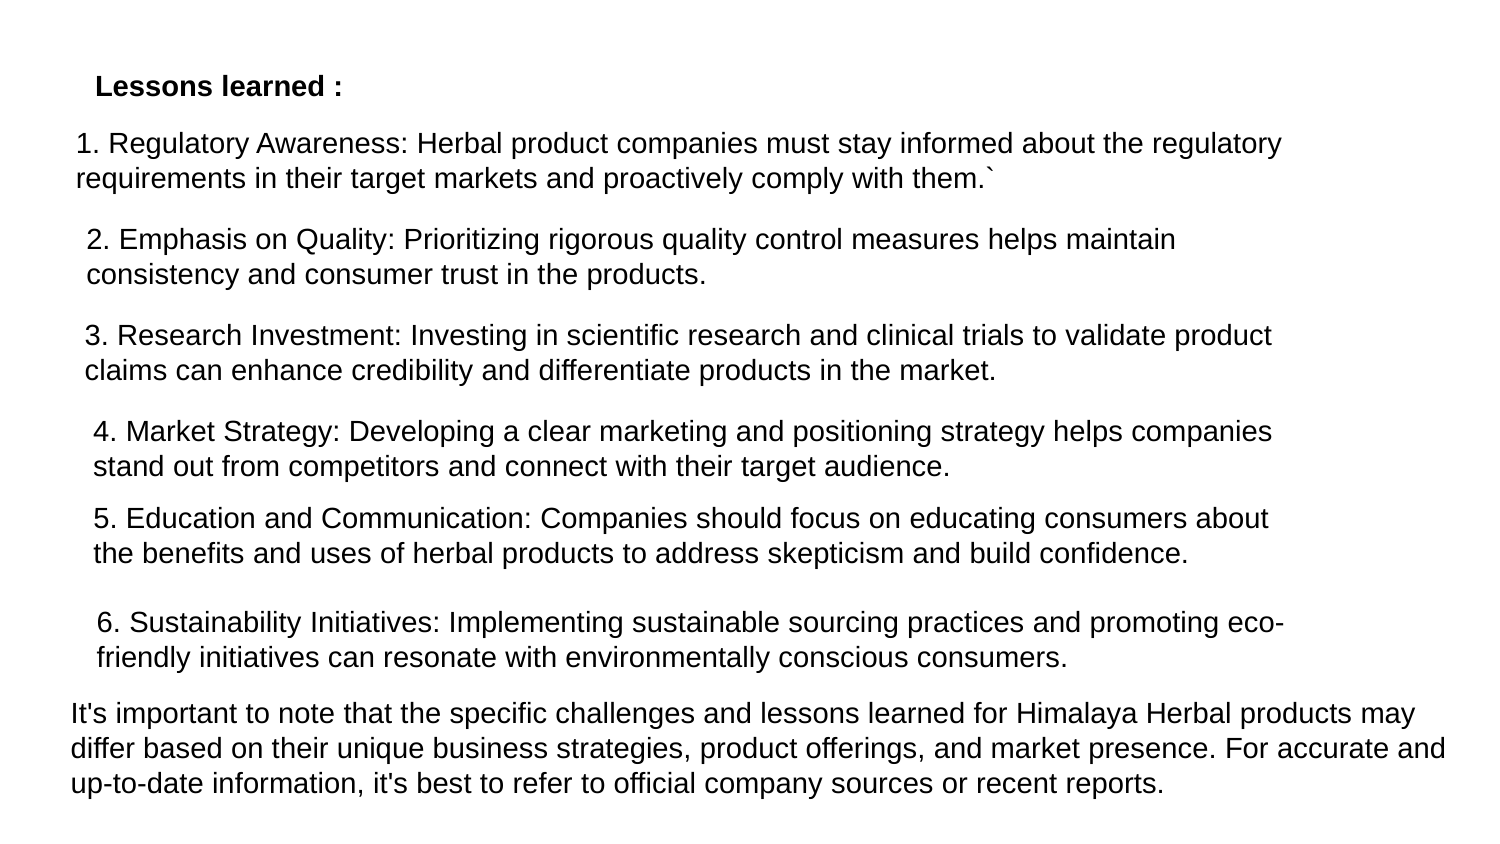

Lessons learned :
1. Regulatory Awareness: Herbal product companies must stay informed about the regulatory requirements in their target markets and proactively comply with them.`
2. Emphasis on Quality: Prioritizing rigorous quality control measures helps maintain consistency and consumer trust in the products.
3. Research Investment: Investing in scientific research and clinical trials to validate product claims can enhance credibility and differentiate products in the market.
4. Market Strategy: Developing a clear marketing and positioning strategy helps companies stand out from competitors and connect with their target audience.
5. Education and Communication: Companies should focus on educating consumers about the benefits and uses of herbal products to address skepticism and build confidence.
6. Sustainability Initiatives: Implementing sustainable sourcing practices and promoting eco-friendly initiatives can resonate with environmentally conscious consumers.
It's important to note that the specific challenges and lessons learned for Himalaya Herbal products may differ based on their unique business strategies, product offerings, and market presence. For accurate and up-to-date information, it's best to refer to official company sources or recent reports.